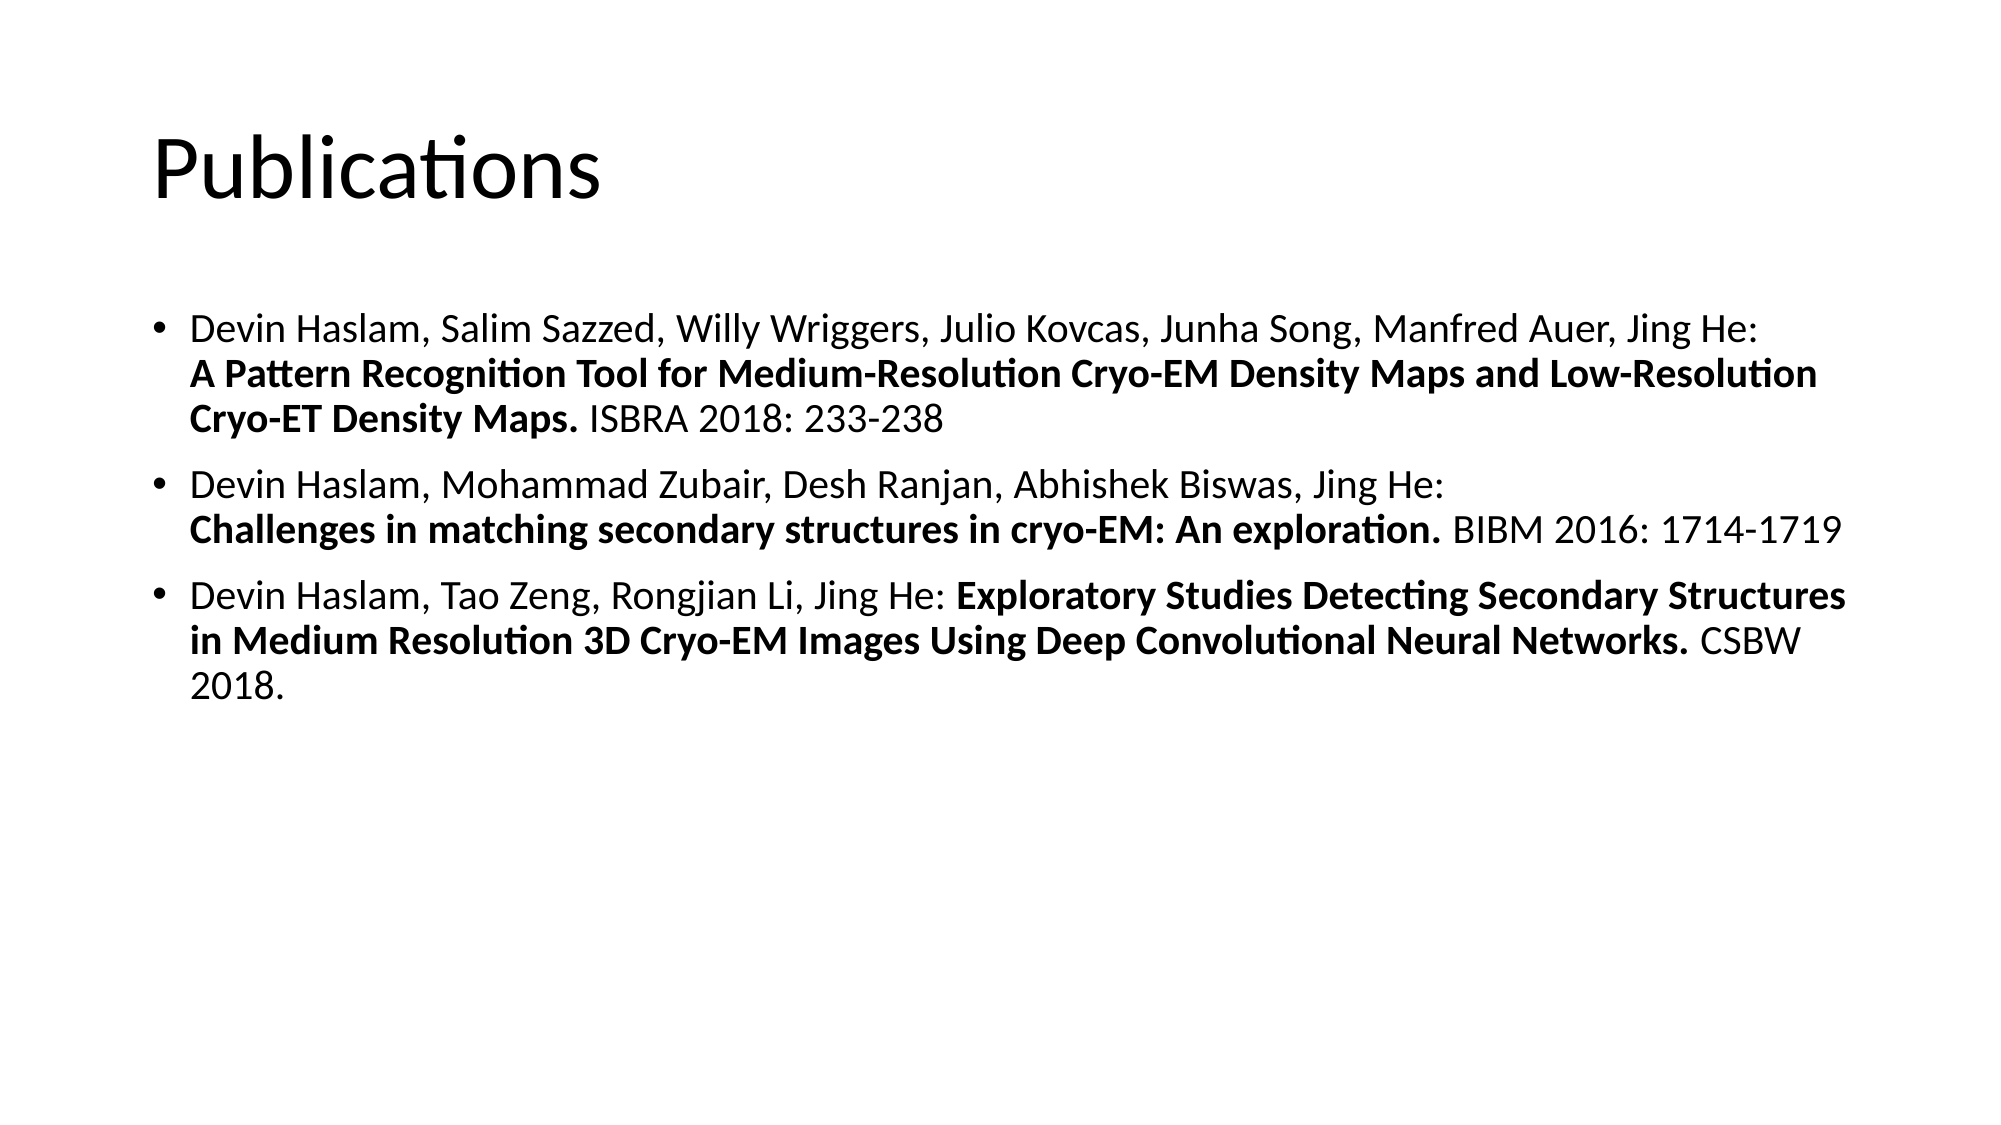

# Publications
Devin Haslam, Salim Sazzed, Willy Wriggers, Julio Kovcas, Junha Song, Manfred Auer, Jing He:
A Pattern Recognition Tool for Medium-Resolution Cryo-EM Density Maps and Low-Resolution Cryo-ET Density Maps. ISBRA 2018: 233-238
Devin Haslam, Mohammad Zubair, Desh Ranjan, Abhishek Biswas, Jing He:
Challenges in matching secondary structures in cryo-EM: An exploration. BIBM 2016: 1714-1719
Devin Haslam, Tao Zeng, Rongjian Li, Jing He: Exploratory Studies Detecting Secondary Structures in Medium Resolution 3D Cryo-EM Images Using Deep Convolutional Neural Networks. CSBW 2018.